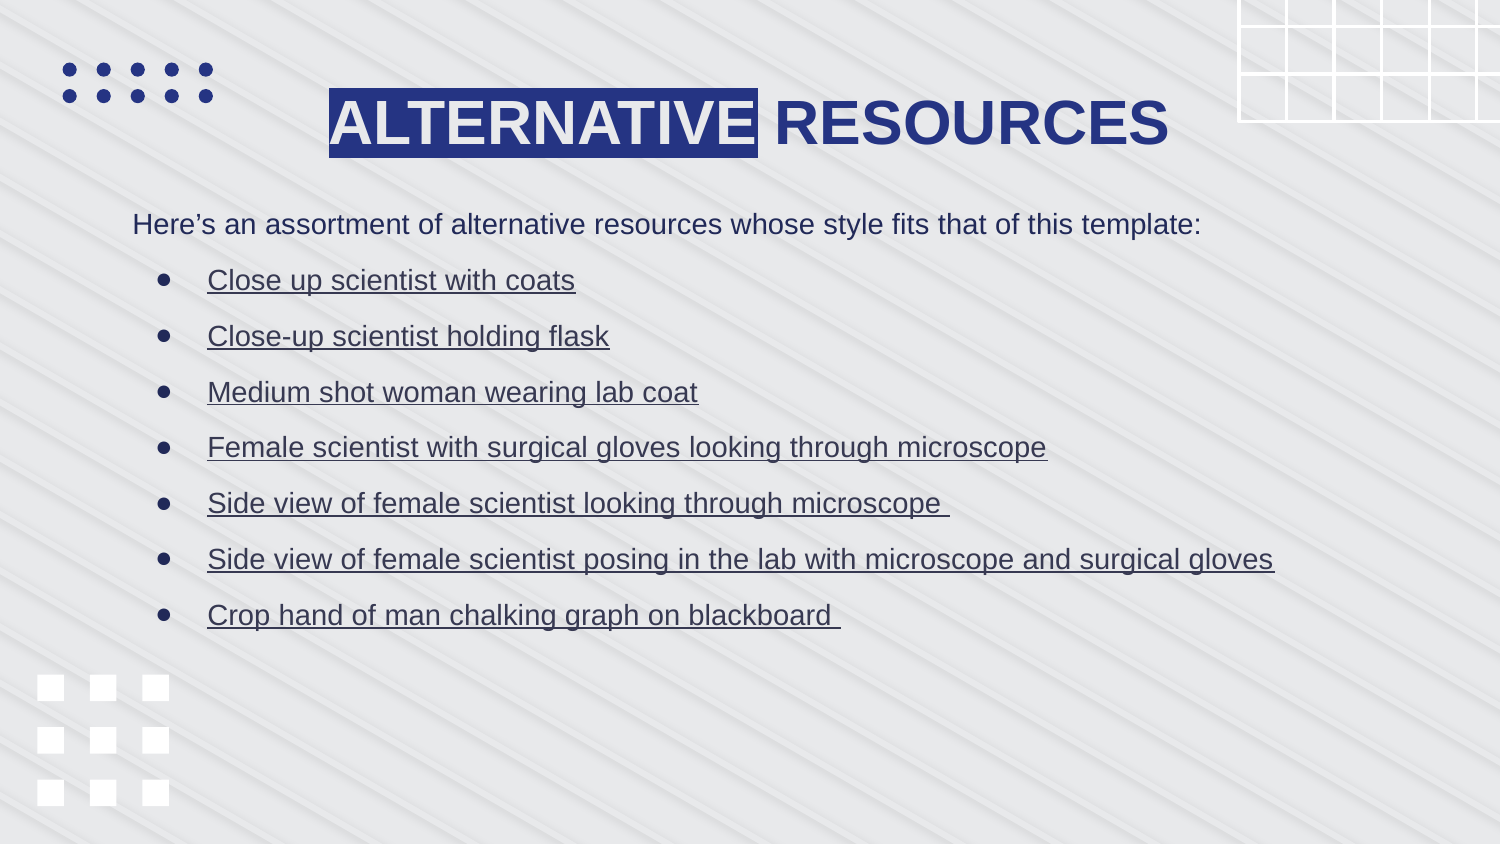

# ALTERNATIVE RESOURCES
Here’s an assortment of alternative resources whose style fits that of this template:
Close up scientist with coats
Close-up scientist holding flask
Medium shot woman wearing lab coat
Female scientist with surgical gloves looking through microscope
Side view of female scientist looking through microscope
Side view of female scientist posing in the lab with microscope and surgical gloves
Crop hand of man chalking graph on blackboard